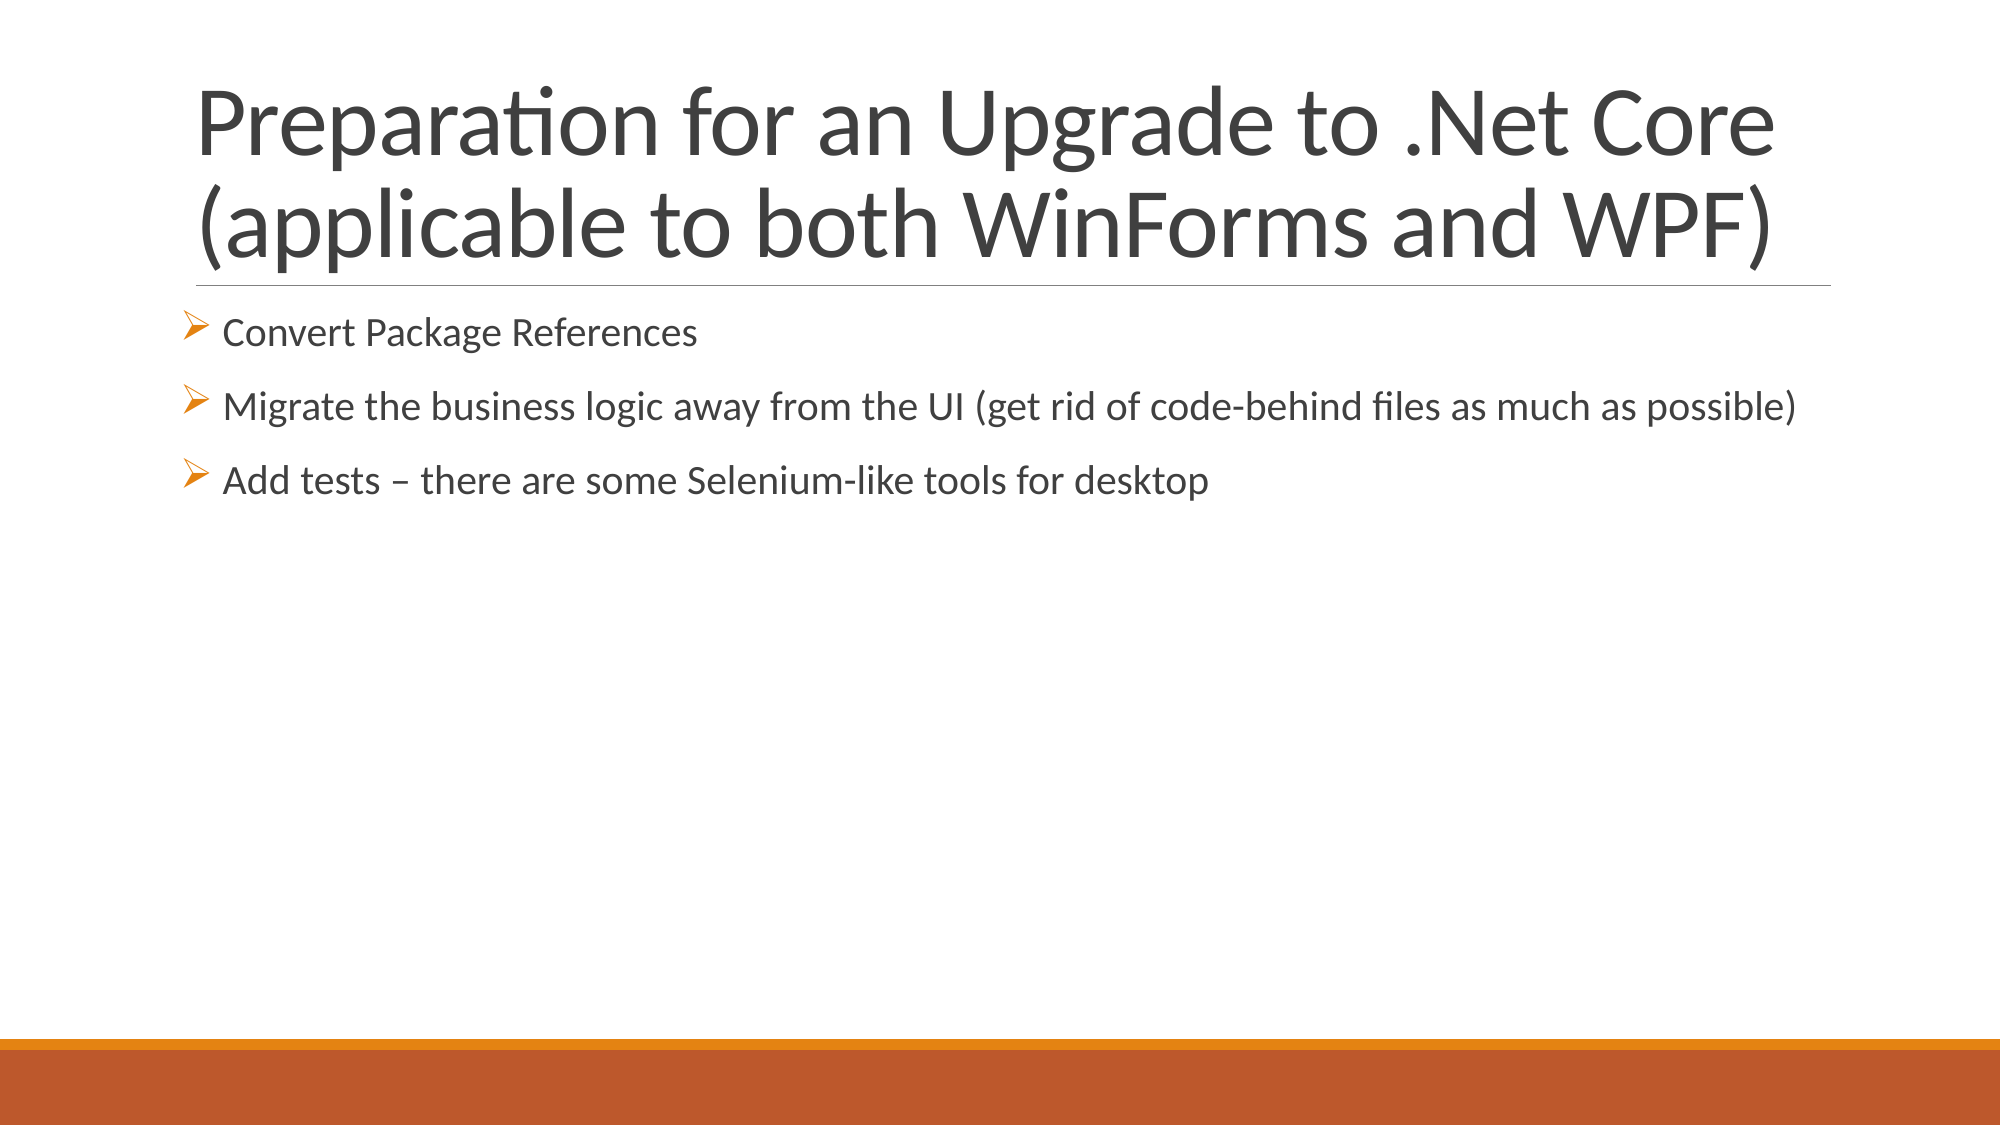

# Preparation for an Upgrade to .Net Core (applicable to both WinForms and WPF)
 Convert Package References
 Migrate the business logic away from the UI (get rid of code-behind files as much as possible)
 Add tests – there are some Selenium-like tools for desktop